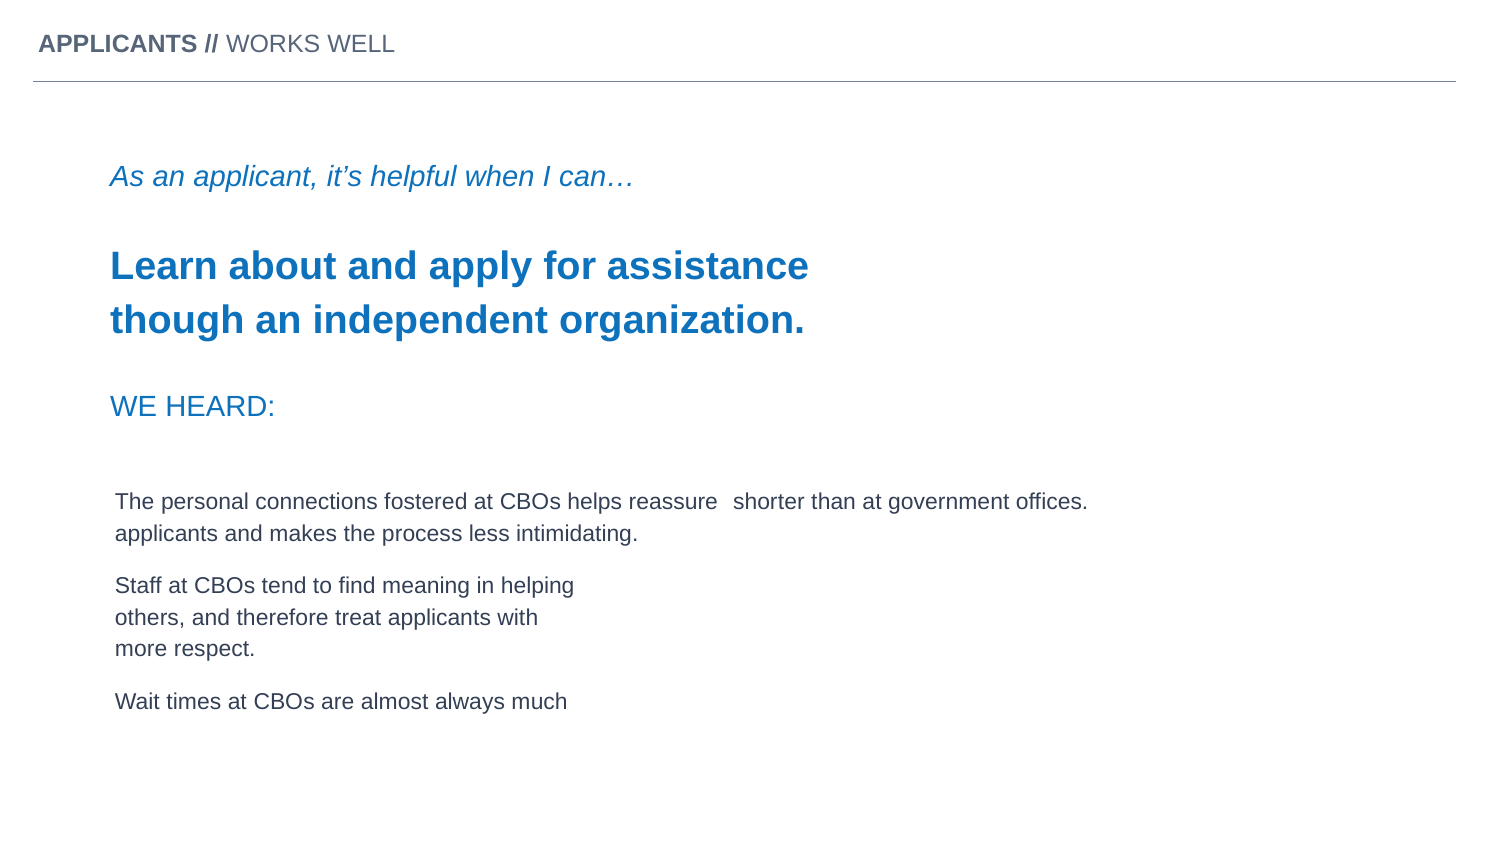

APPLICANTS // WORKS WELL

As an applicant, it’s helpful when I can…

Learn about and apply for assistance
though an independent organization.

WE HEARD:

The personal connections fostered at CBOs helps reassure applicants and makes the process less intimidating.
Staff at CBOs tend to find meaning in helping
others, and therefore treat applicants with
more respect.
Wait times at CBOs are almost always much
shorter than at government offices.